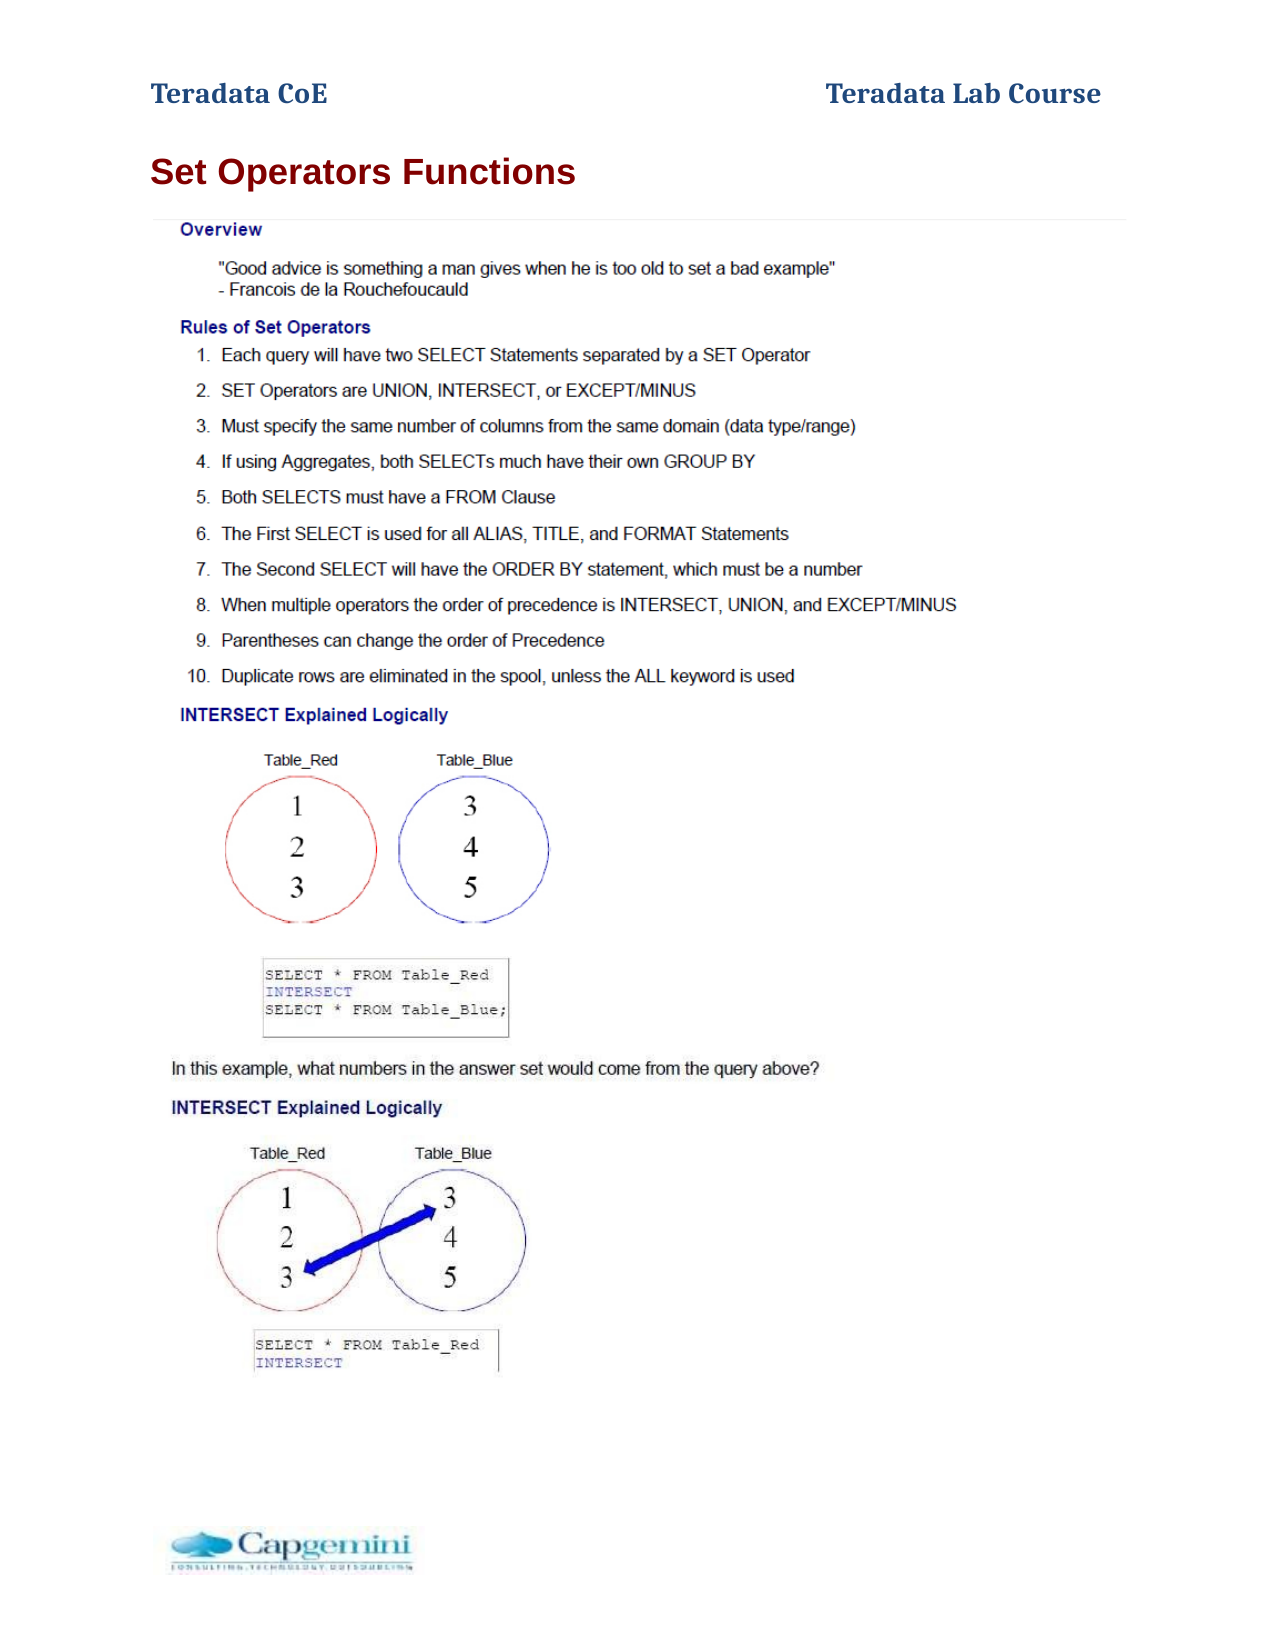

Teradata CoE
Teradata Lab Course
Set Operators Functions